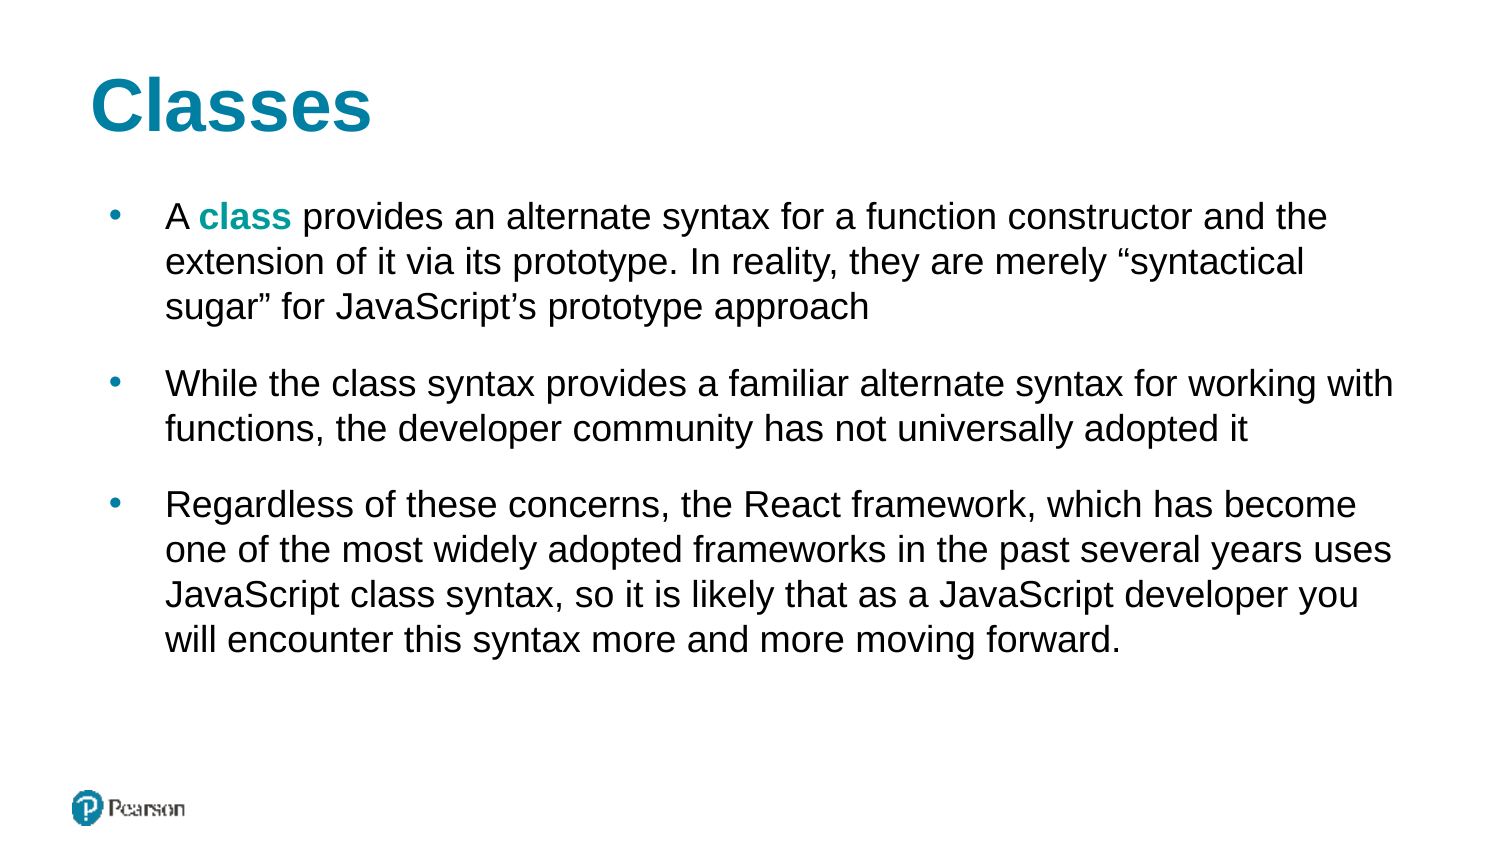

# Classes
A class provides an alternate syntax for a function constructor and the extension of it via its prototype. In reality, they are merely “syntactical sugar” for JavaScript’s prototype approach
While the class syntax provides a familiar alternate syntax for working with functions, the developer community has not universally adopted it
Regardless of these concerns, the React framework, which has become one of the most widely adopted frameworks in the past several years uses JavaScript class syntax, so it is likely that as a JavaScript developer you will encounter this syntax more and more moving forward.